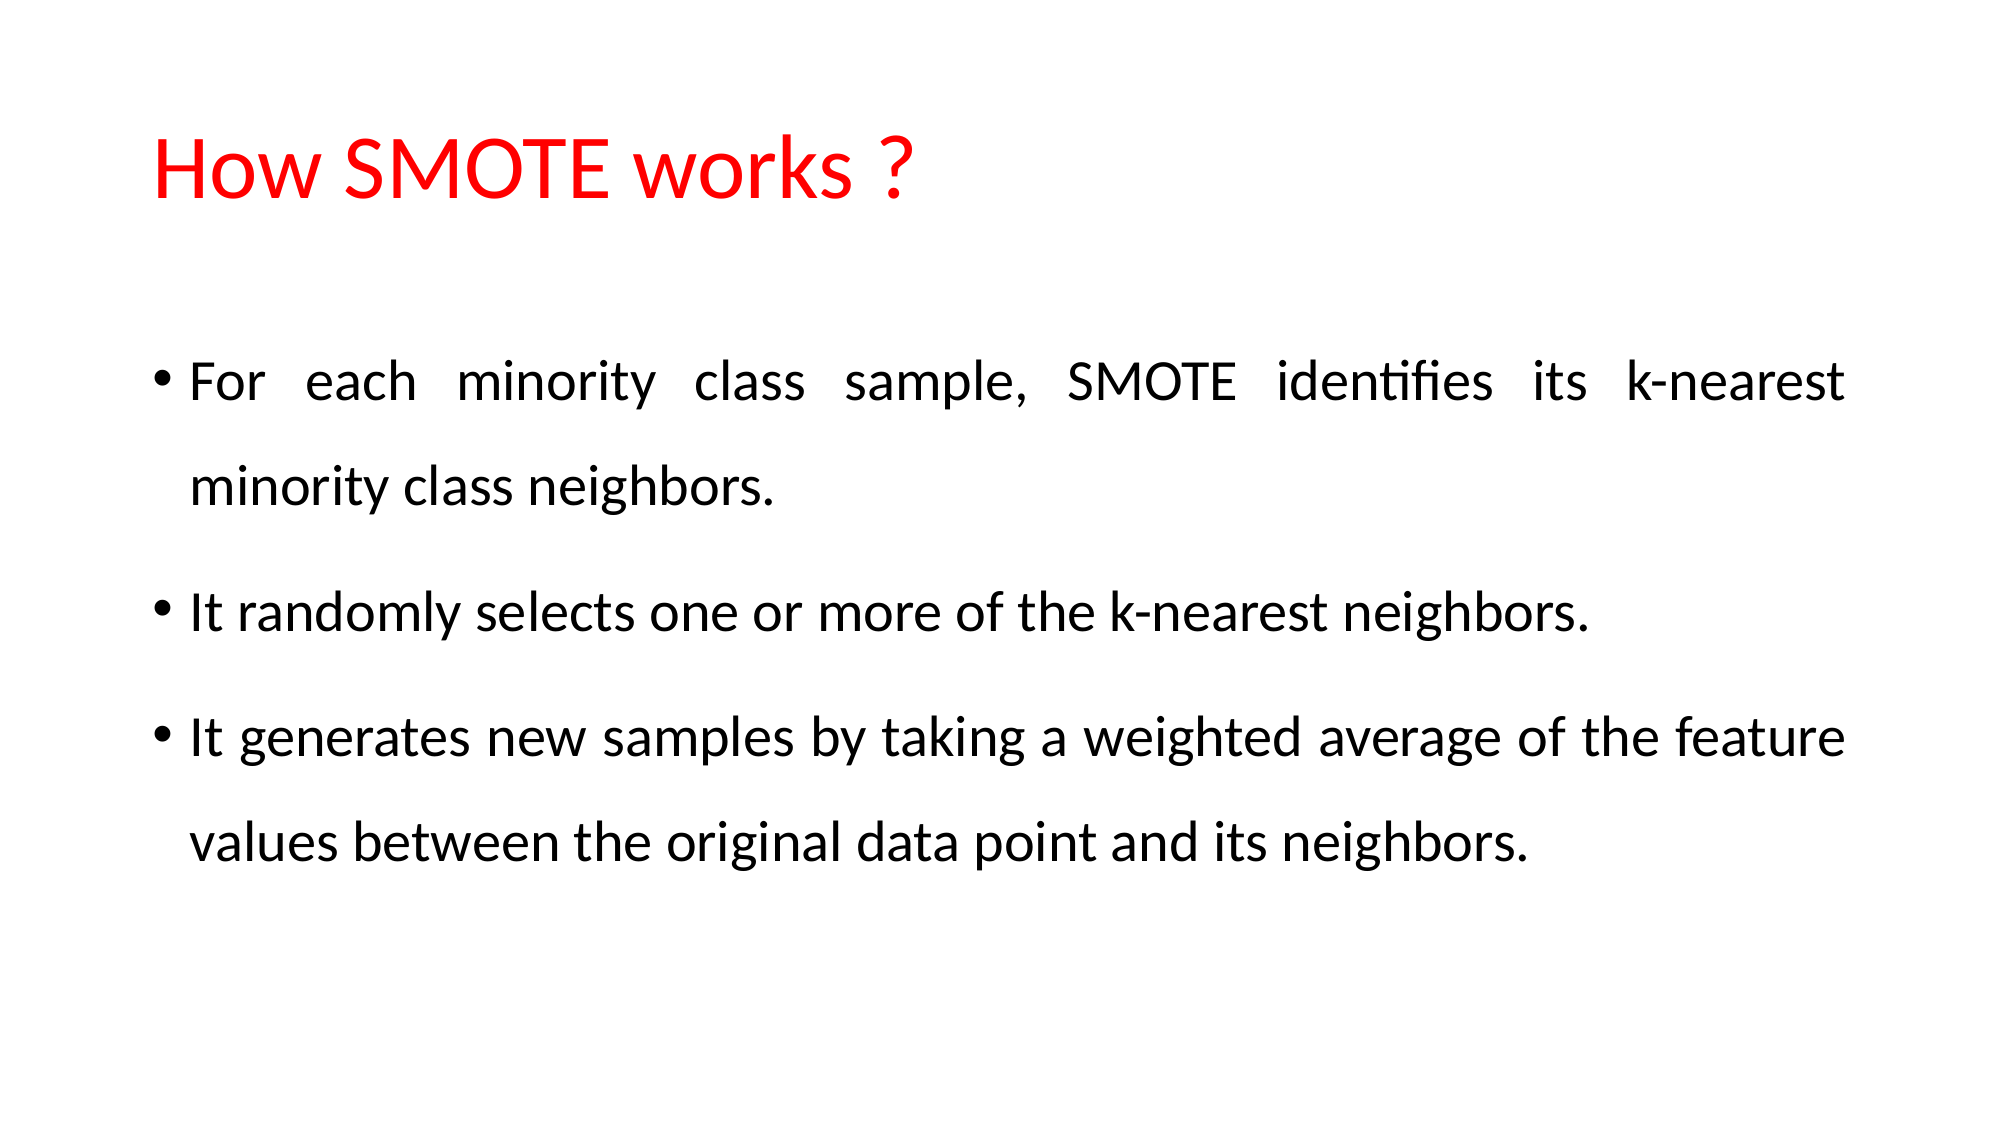

# How SMOTE works ?
For each minority class sample, SMOTE identifies its k-nearest minority class neighbors.
It randomly selects one or more of the k-nearest neighbors.
It generates new samples by taking a weighted average of the feature values between the original data point and its neighbors.